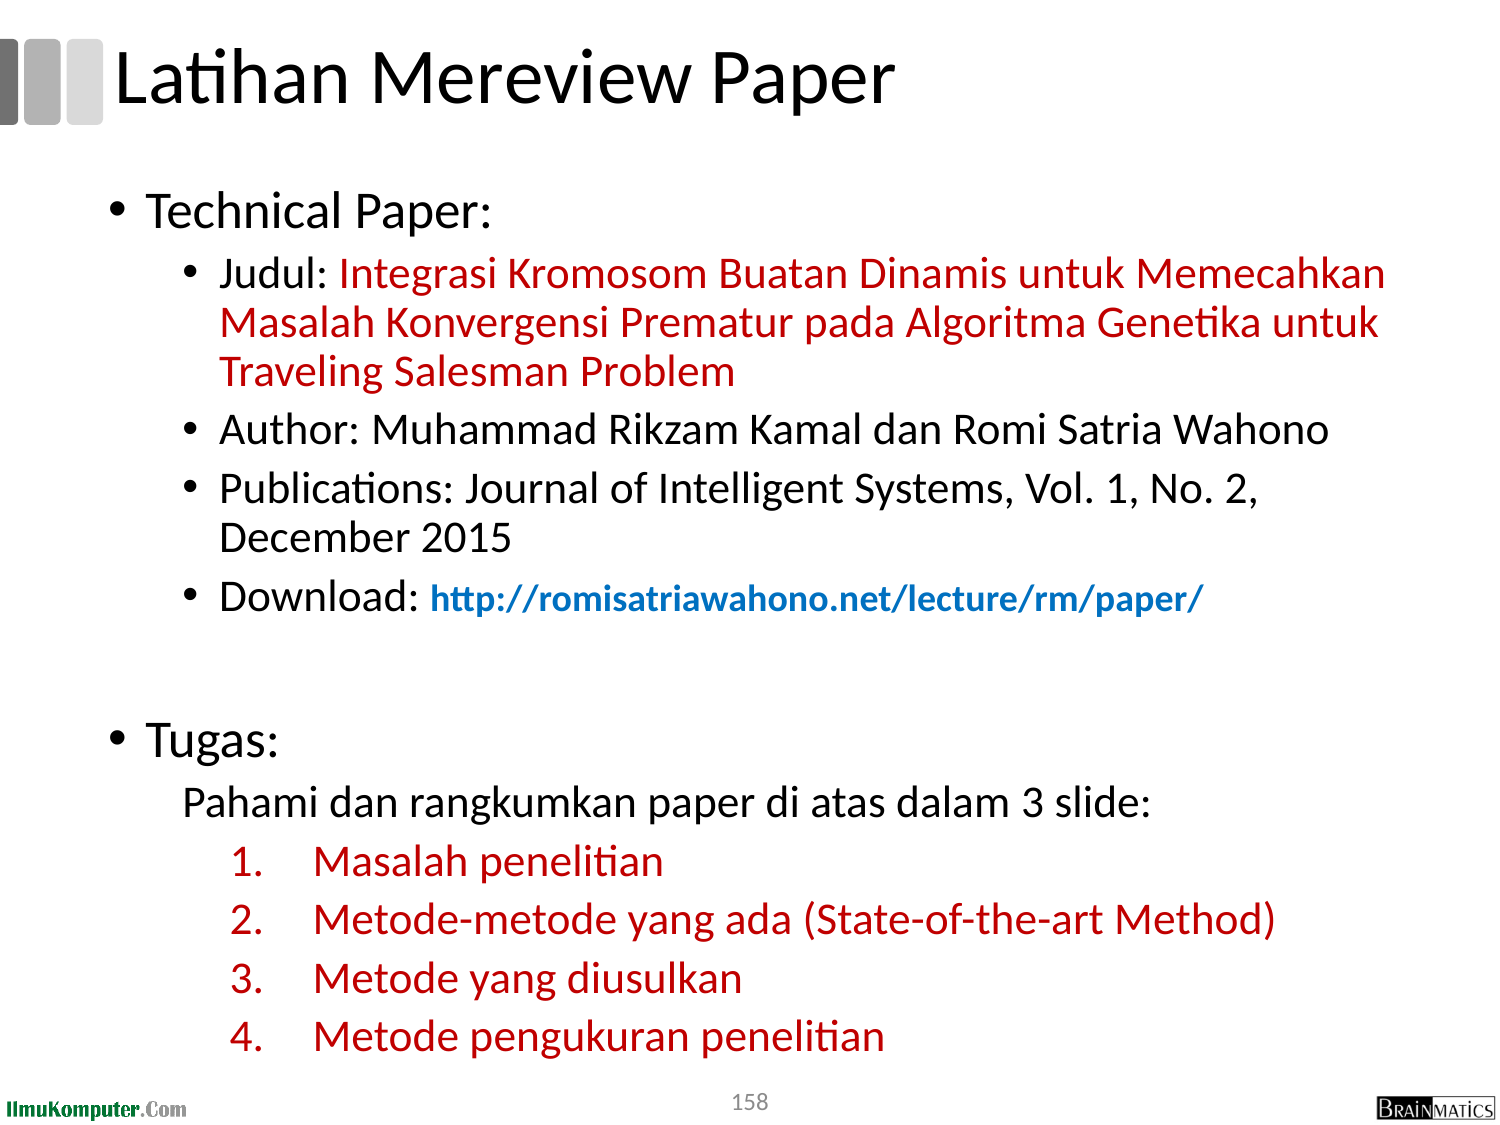

# Latihan Mereview Paper
Technical Paper:
Judul: Integrasi Kromosom Buatan Dinamis untuk Memecahkan Masalah Konvergensi Prematur pada Algoritma Genetika untuk Traveling Salesman Problem
Author: Muhammad Rikzam Kamal dan Romi Satria Wahono
Publications: Journal of Intelligent Systems, Vol. 1, No. 2, December 2015
Download: http://romisatriawahono.net/lecture/rm/paper/

Tugas:
Pahami dan rangkumkan paper di atas dalam 3 slide:
Masalah penelitian
Metode-metode yang ada (State-of-the-art Method)
Metode yang diusulkan
Metode pengukuran penelitian
158